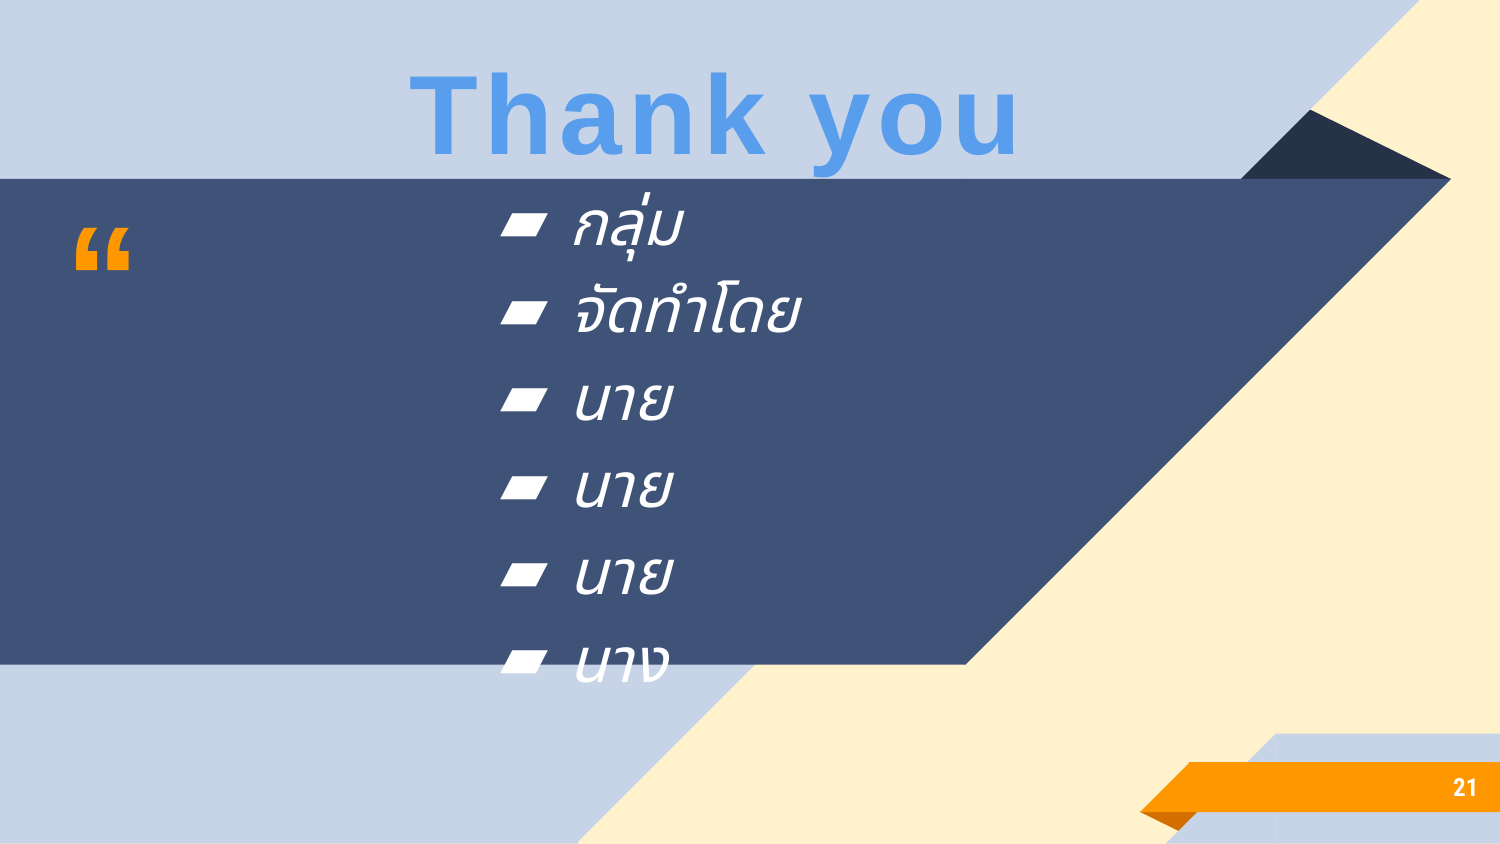

Thank you
กลุ่ม
จัดทำโดย
นาย
นาย
นาย
นาง
21